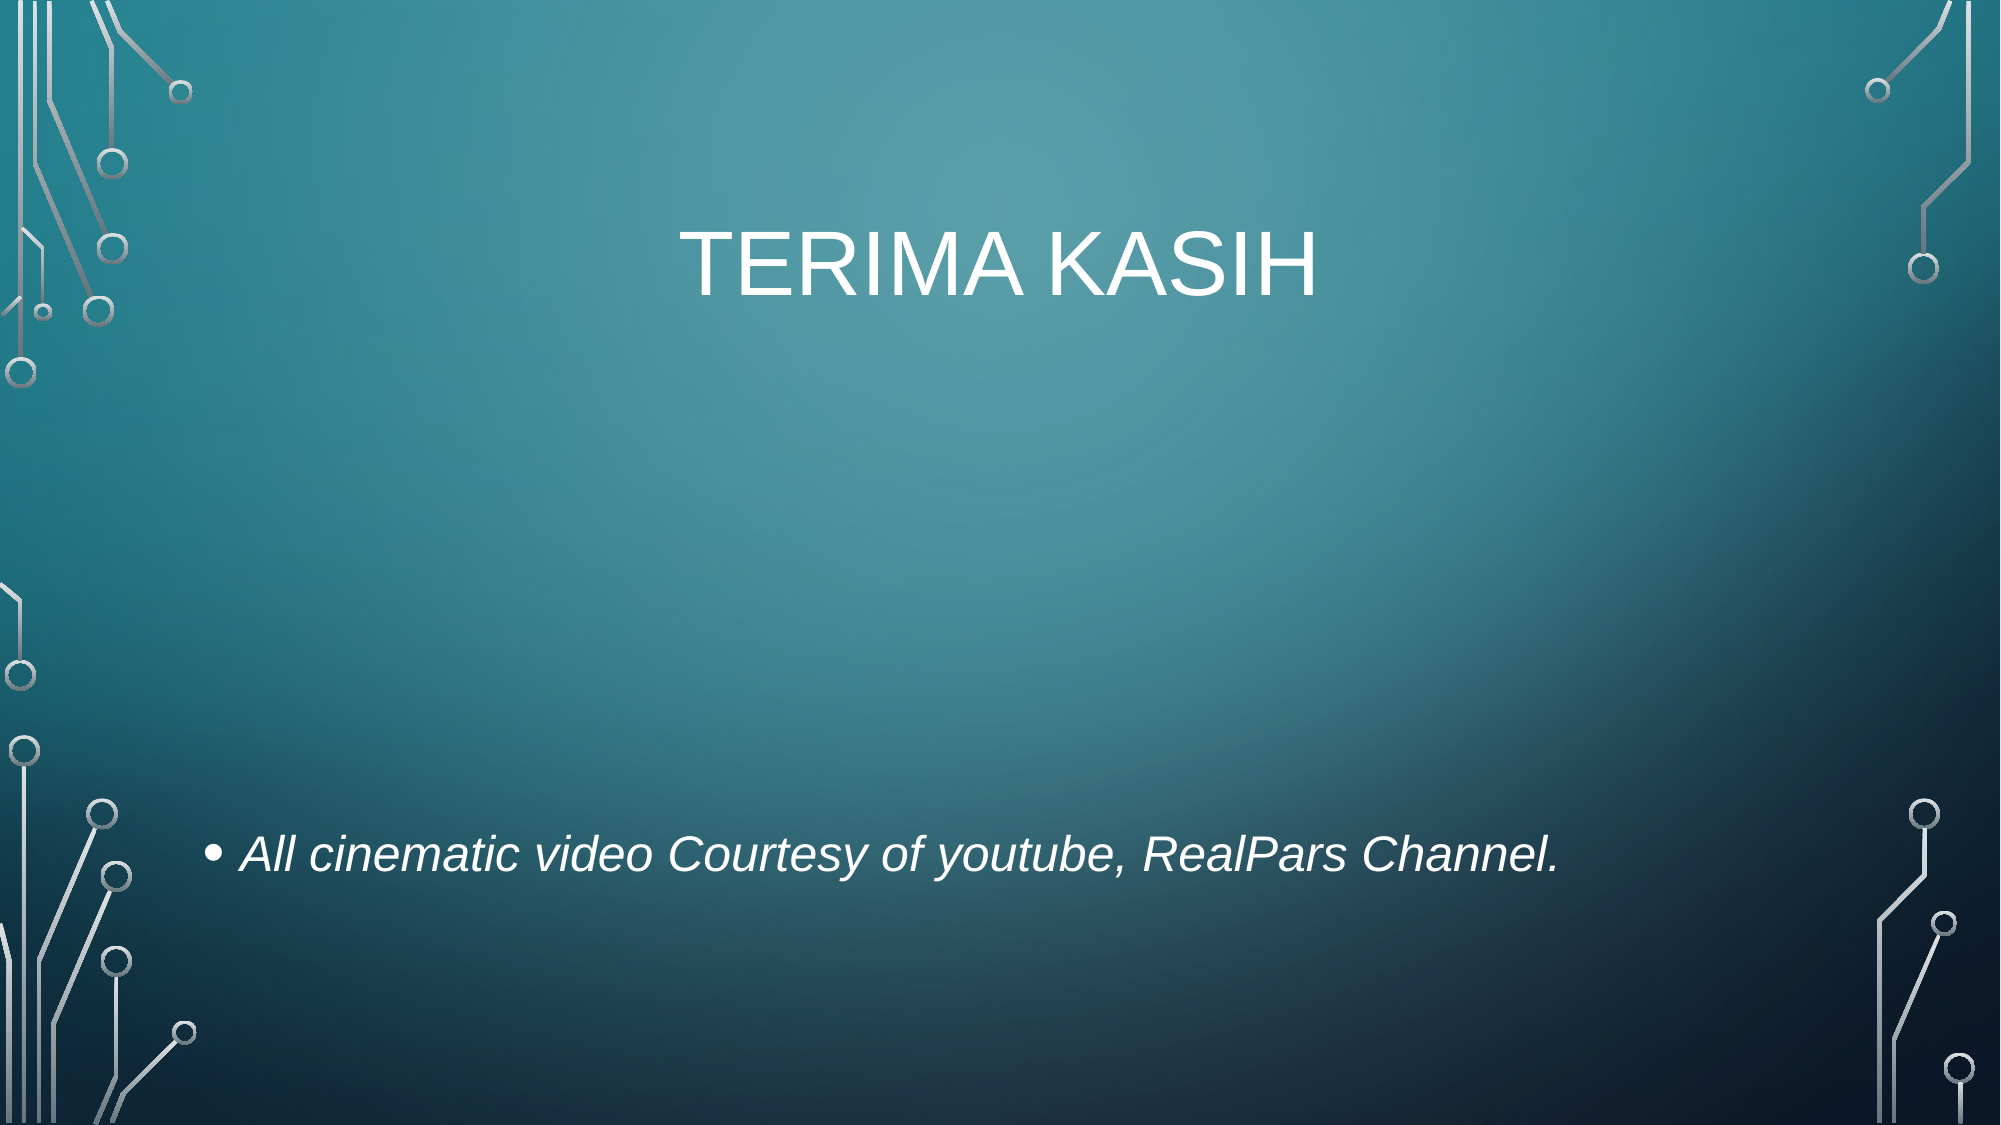

TERIMA KASIH
All cinematic video Courtesy of youtube, RealPars Channel.